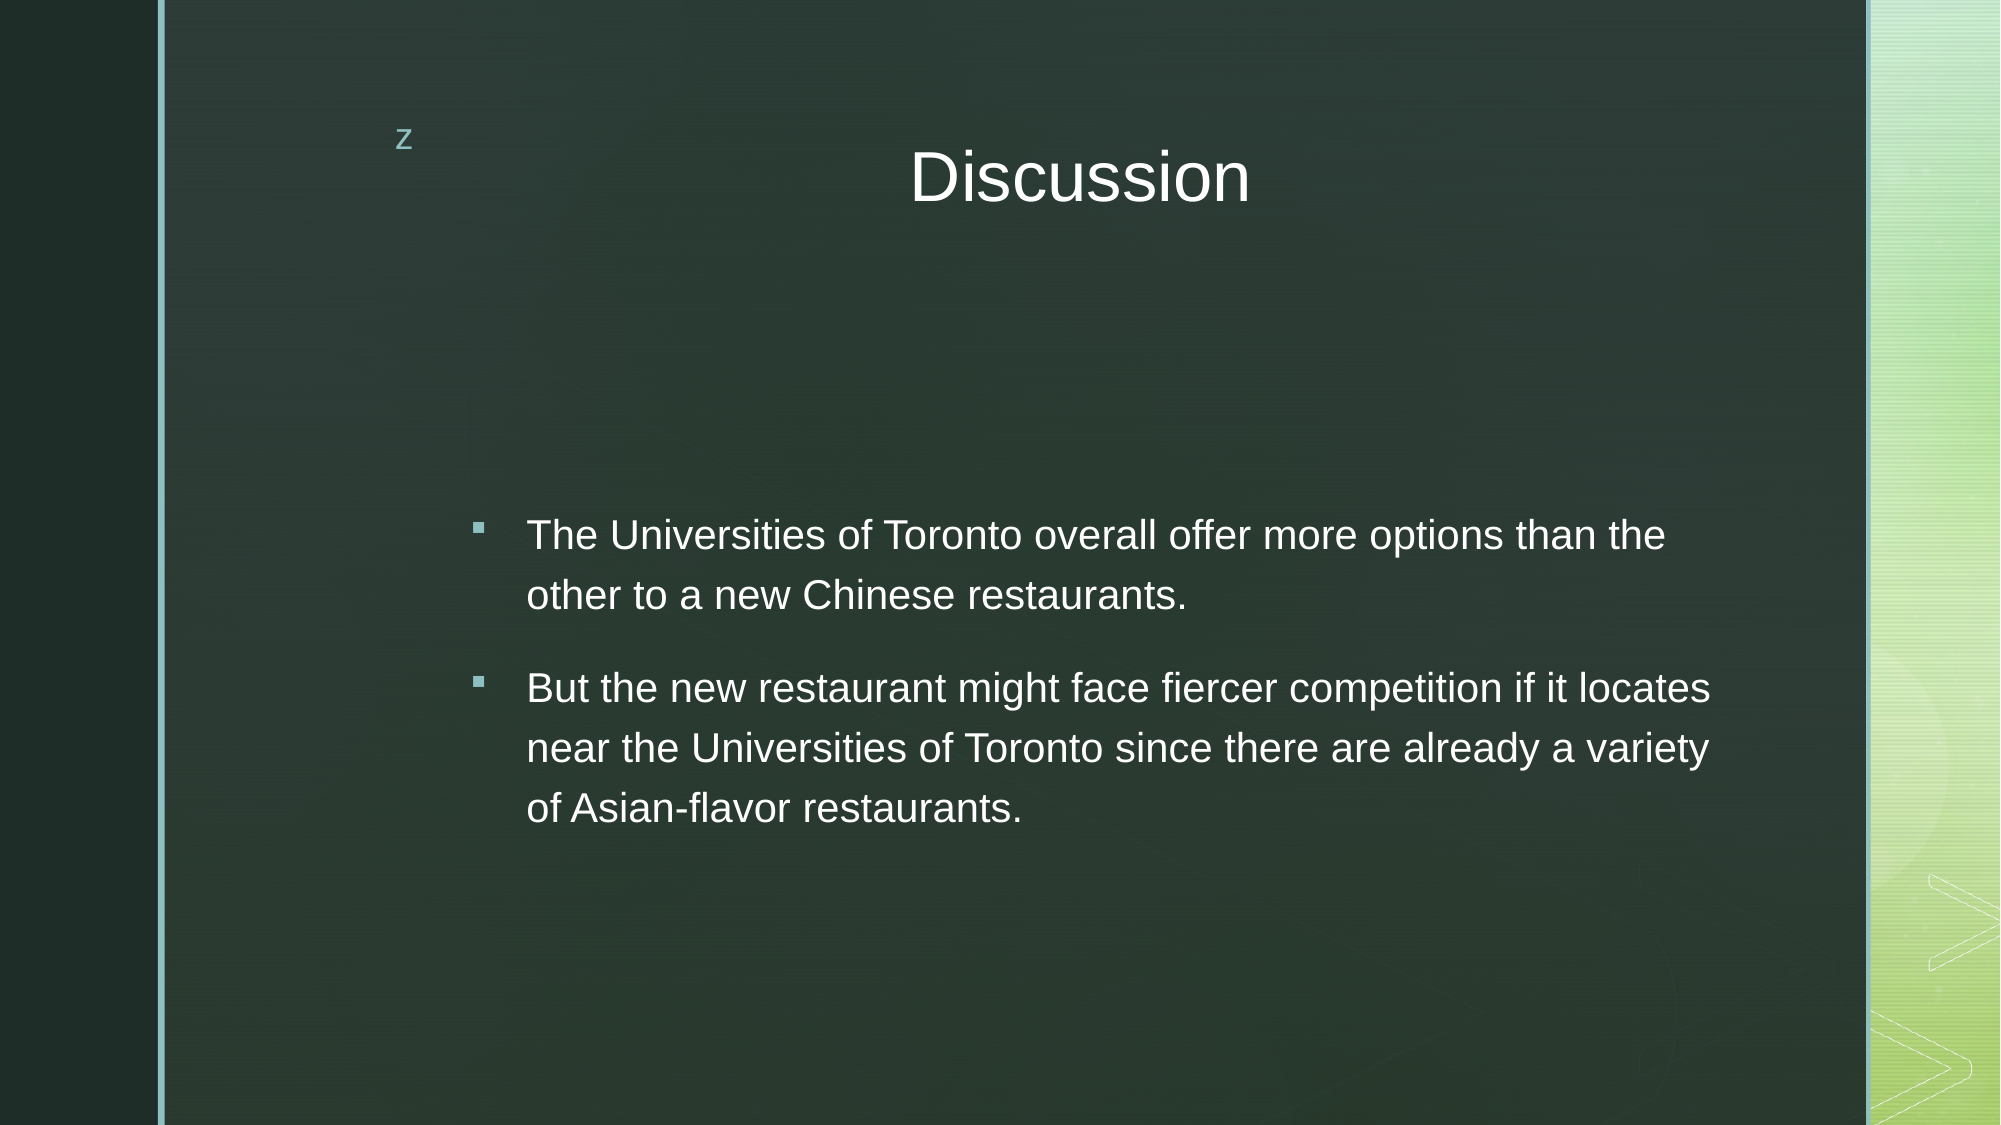

# Discussion
The Universities of Toronto overall offer more options than the other to a new Chinese restaurants.
But the new restaurant might face fiercer competition if it locates near the Universities of Toronto since there are already a variety of Asian-flavor restaurants.